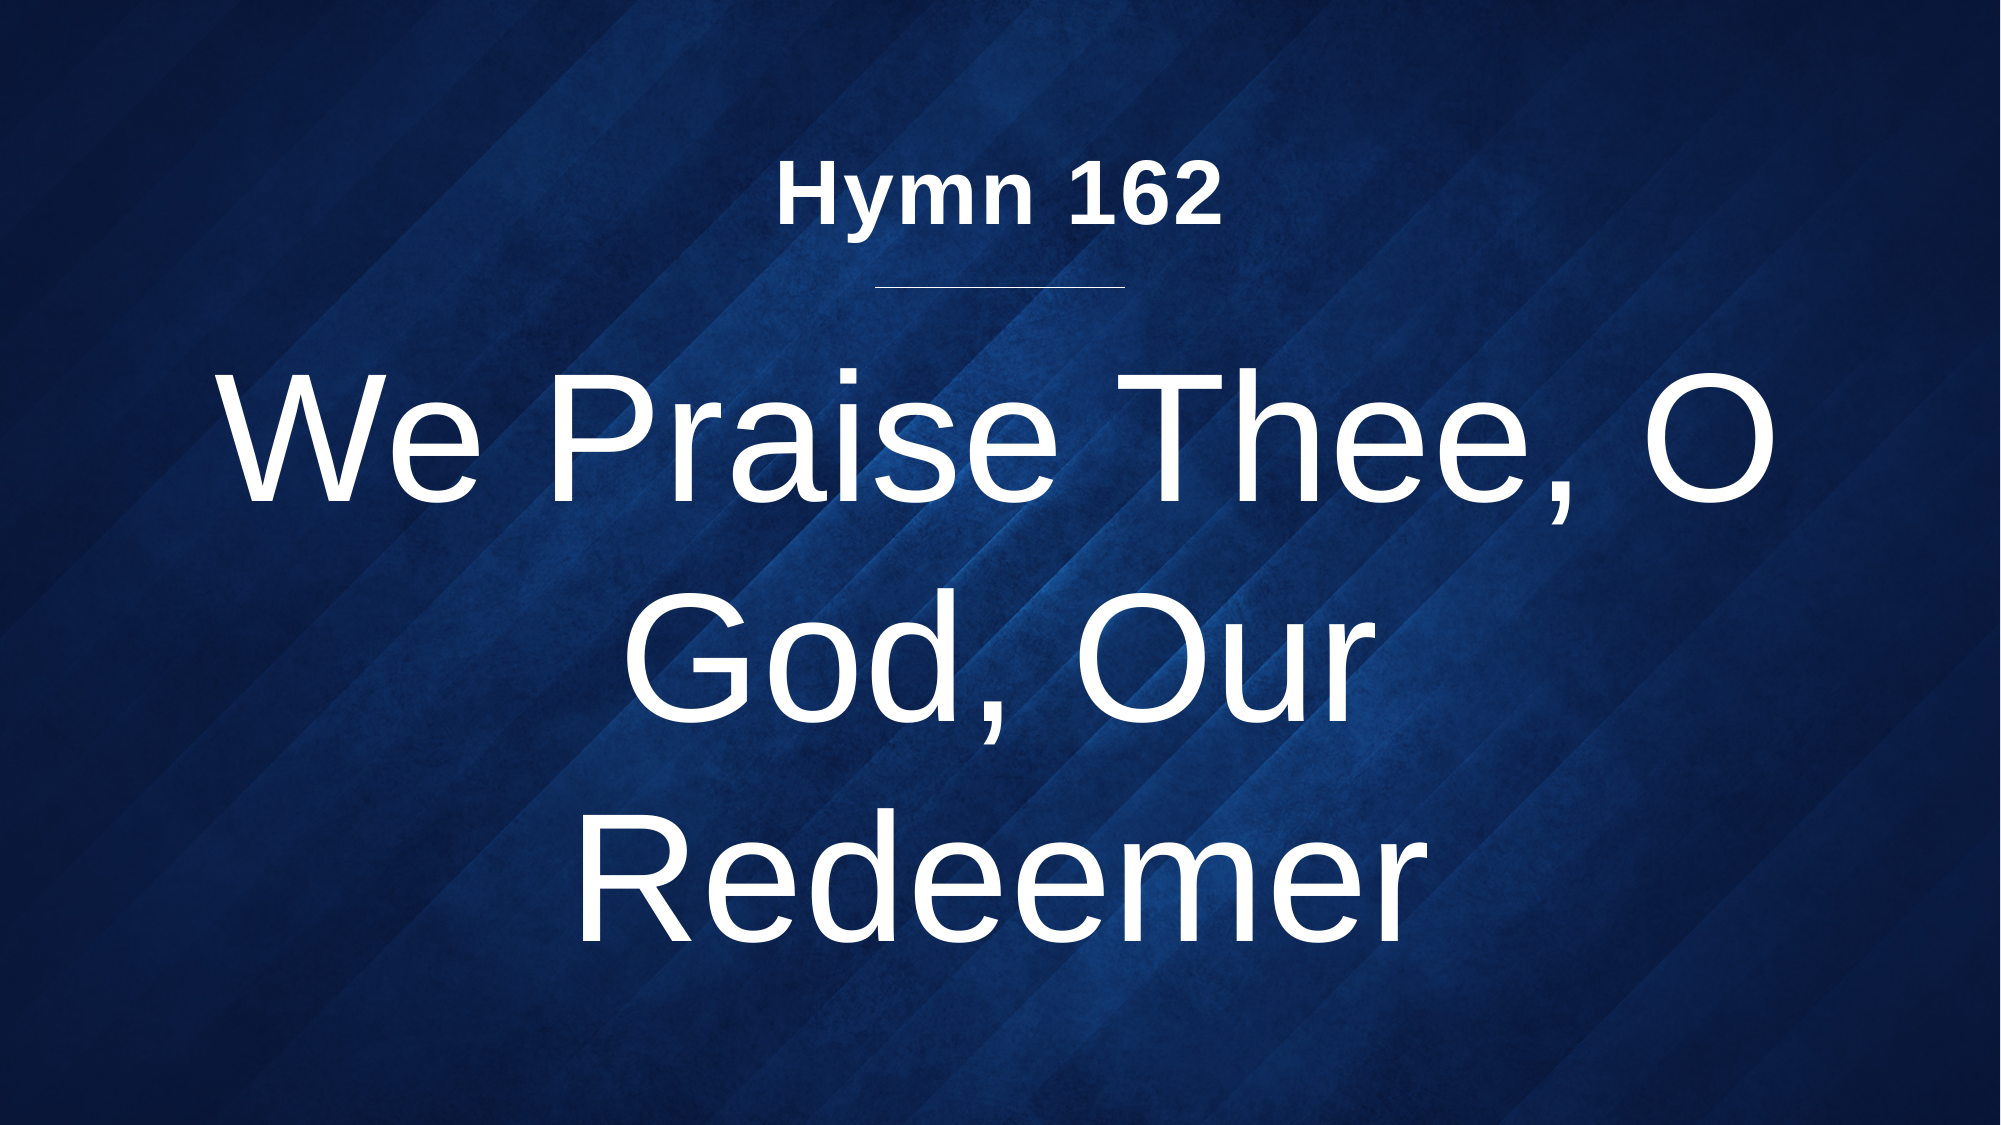

Hymn 162
# We Praise Thee, O God, Our Redeemer